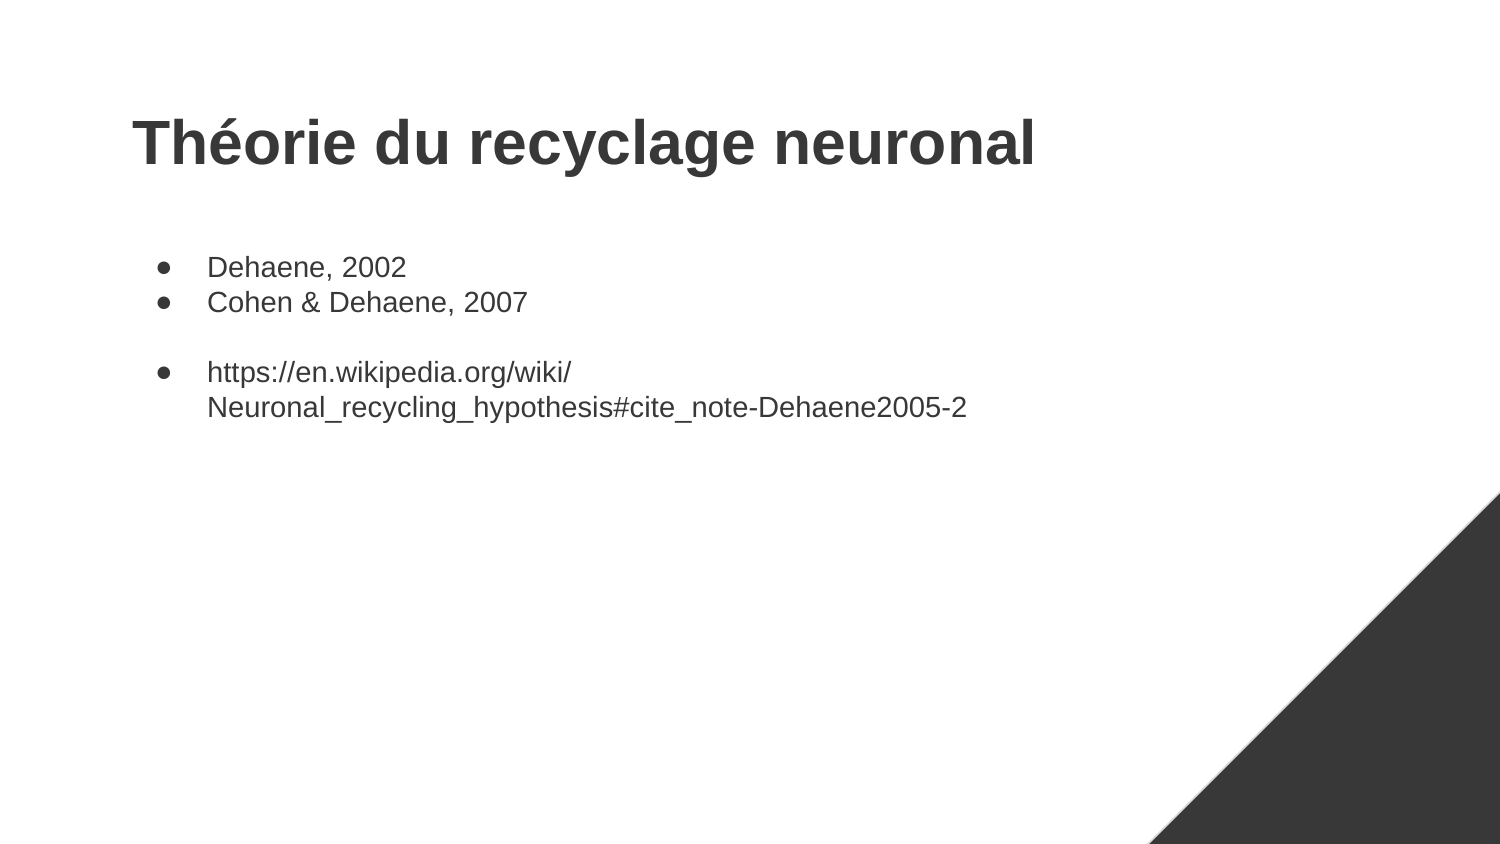

# Théorie du recyclage neuronal
Dehaene, 2002
Cohen & Dehaene, 2007

https://en.wikipedia.org/wiki/Neuronal_recycling_hypothesis#cite_note-Dehaene2005-2